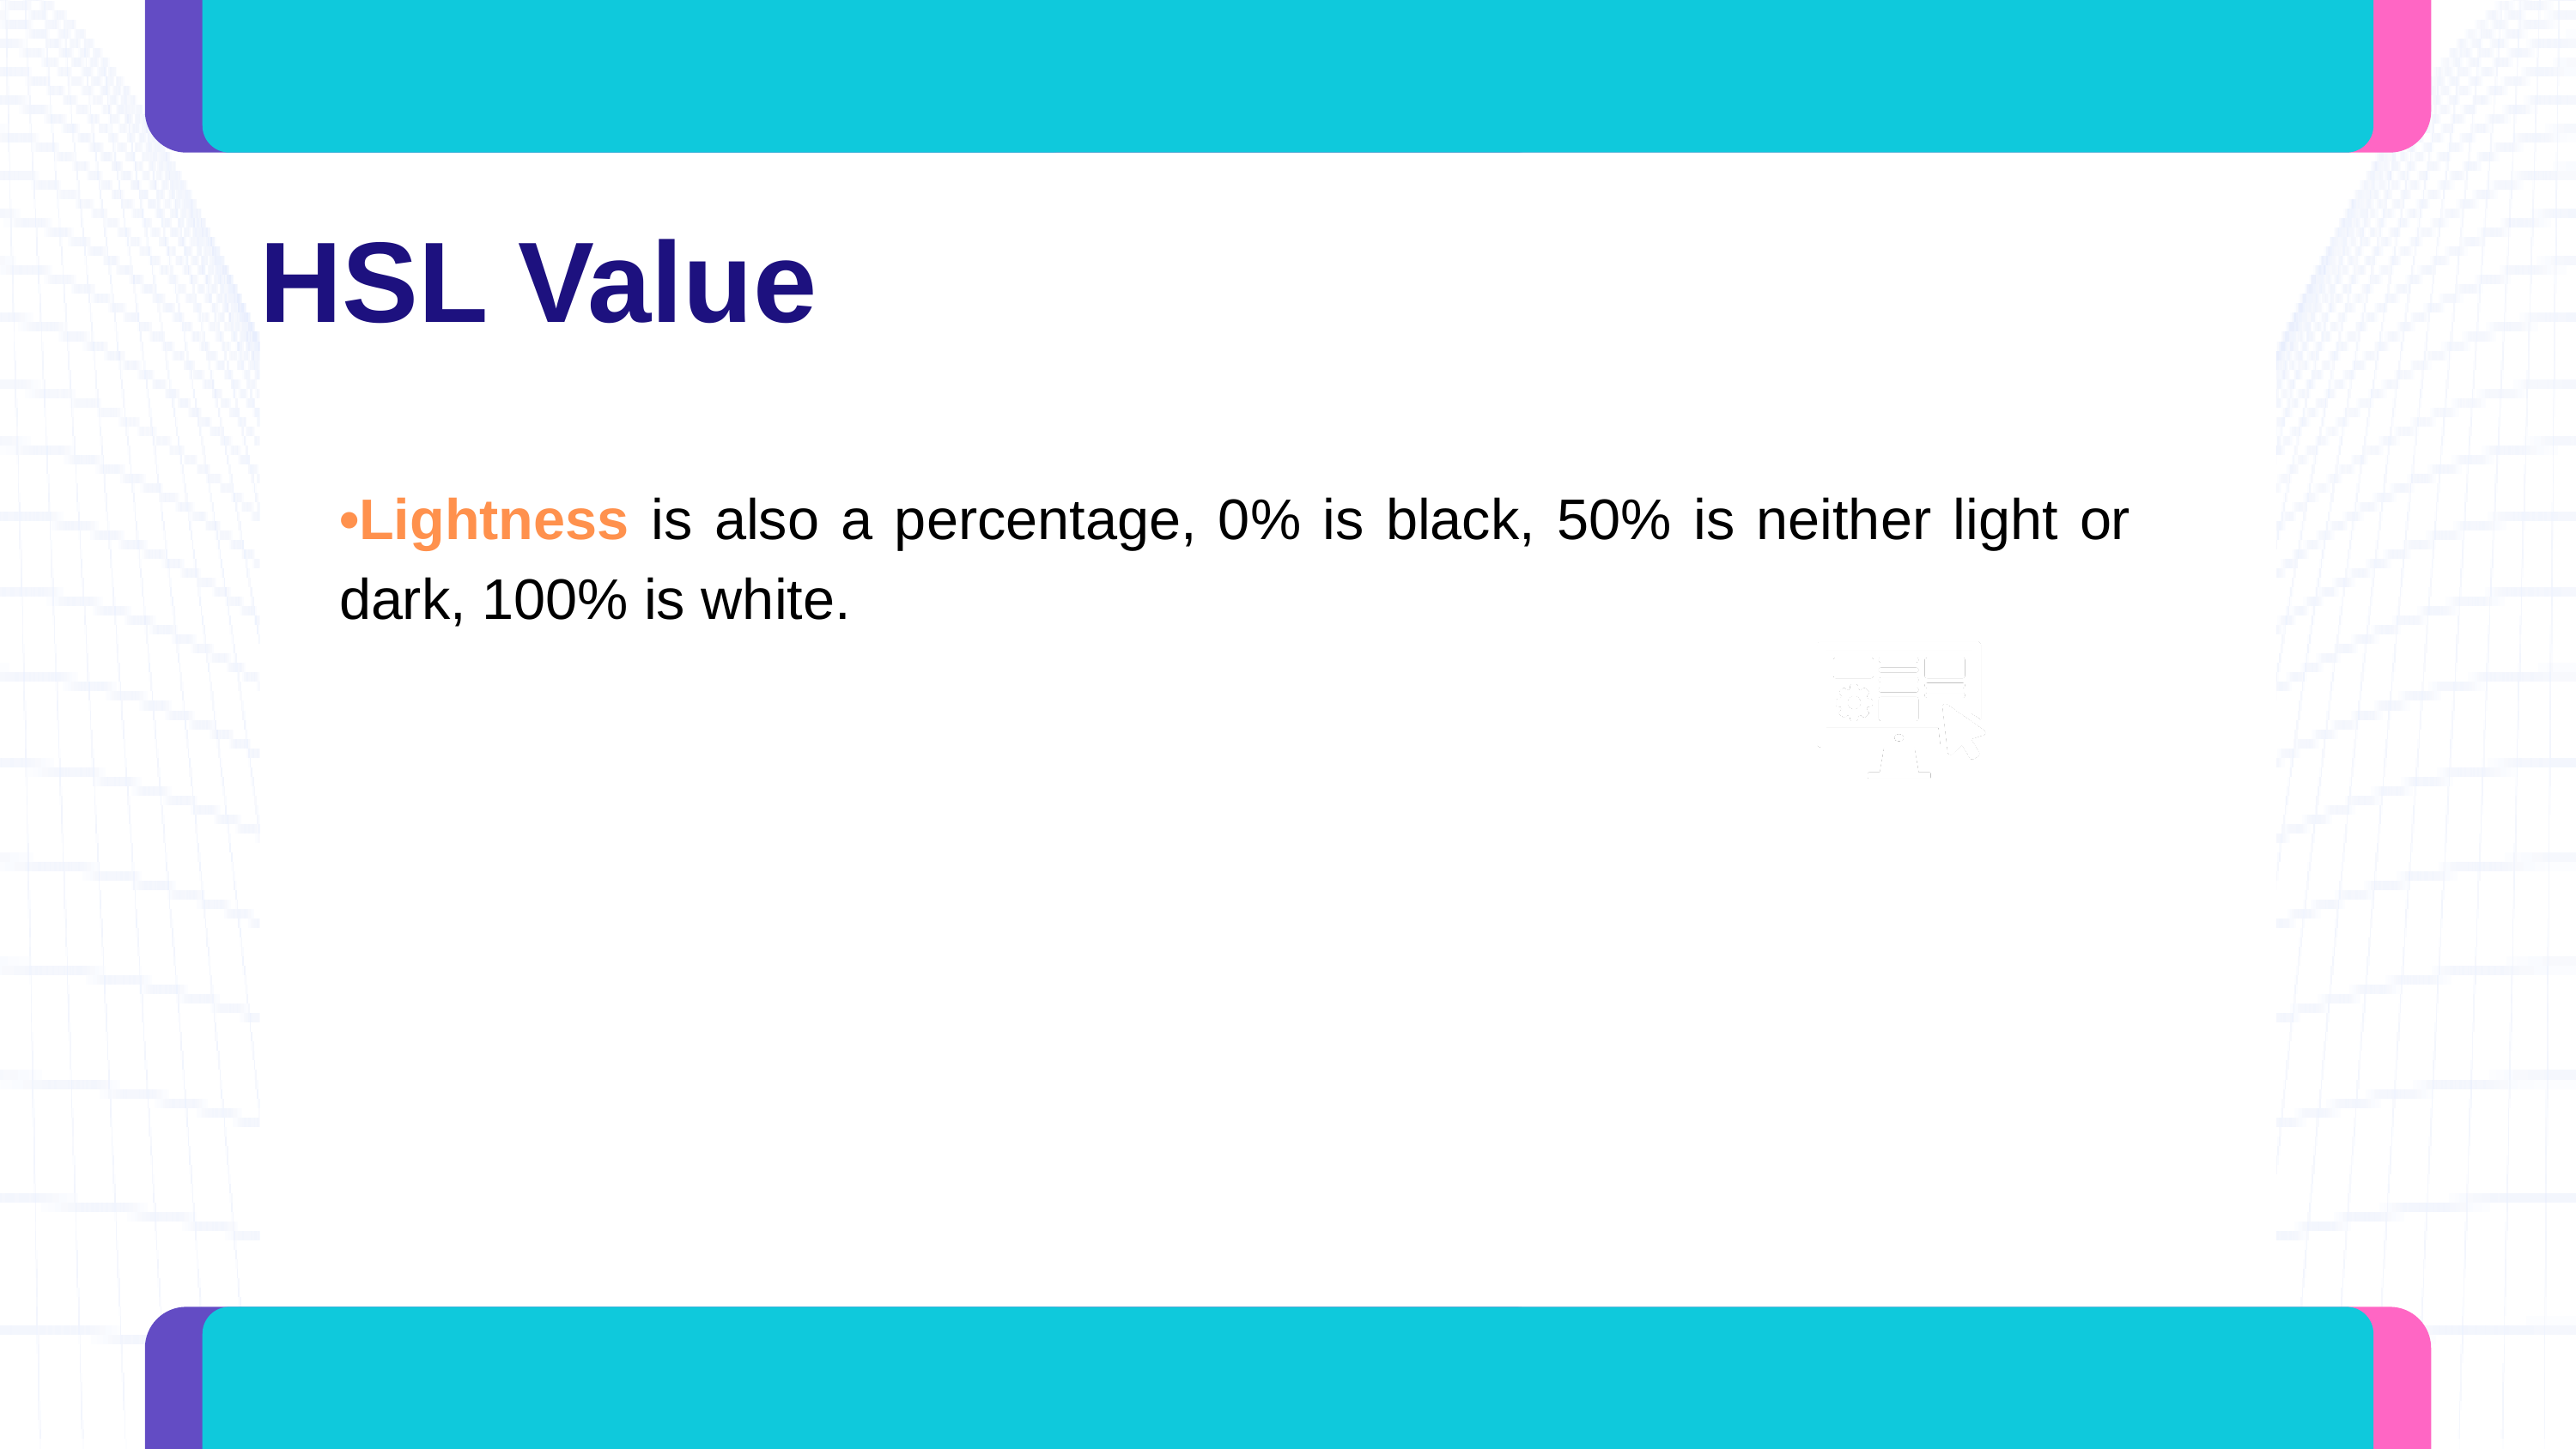

HSL Value

•Lightness is also a percentage, 0% is black, 50% is neither light or dark, 100% is white.